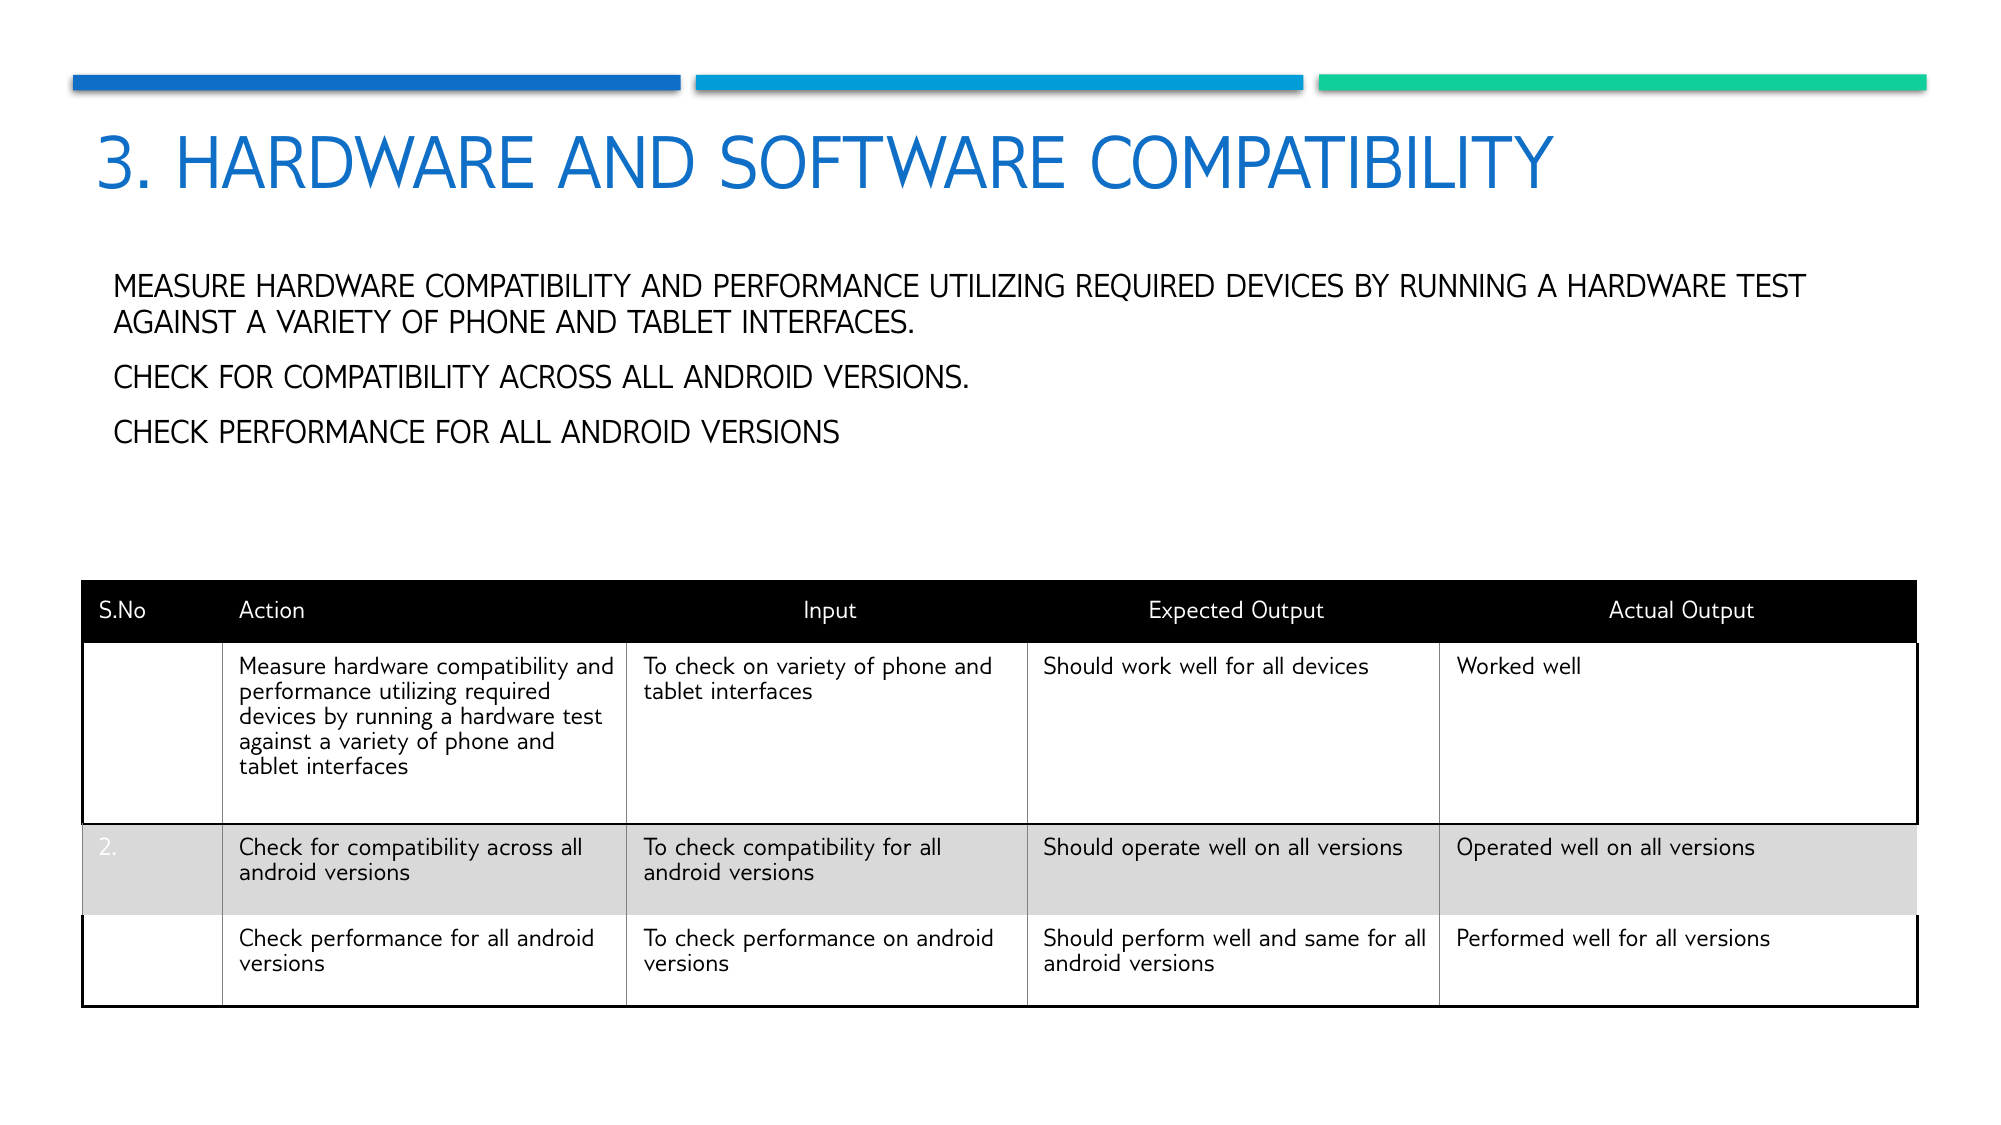

3. Hardware and Software Compatibility

Measure hardware compatibility and performance utilizing required devices by running a hardware test against a variety of phone and tablet interfaces.
Check for compatibility across all android versions.
Check performance for all android versions
| S.No | Action | Input | Expected Output | Actual Output |
| --- | --- | --- | --- | --- |
| 1. | Measure hardware compatibility and performance utilizing required devices by running a hardware test against a variety of phone and tablet interfaces | To check on variety of phone and tablet interfaces | Should work well for all devices | Worked well |
| 2. | Check for compatibility across all android versions | To check compatibility for all android versions | Should operate well on all versions | Operated well on all versions |
| 3. | Check performance for all android versions | To check performance on android versions | Should perform well and same for all android versions | Performed well for all versions |